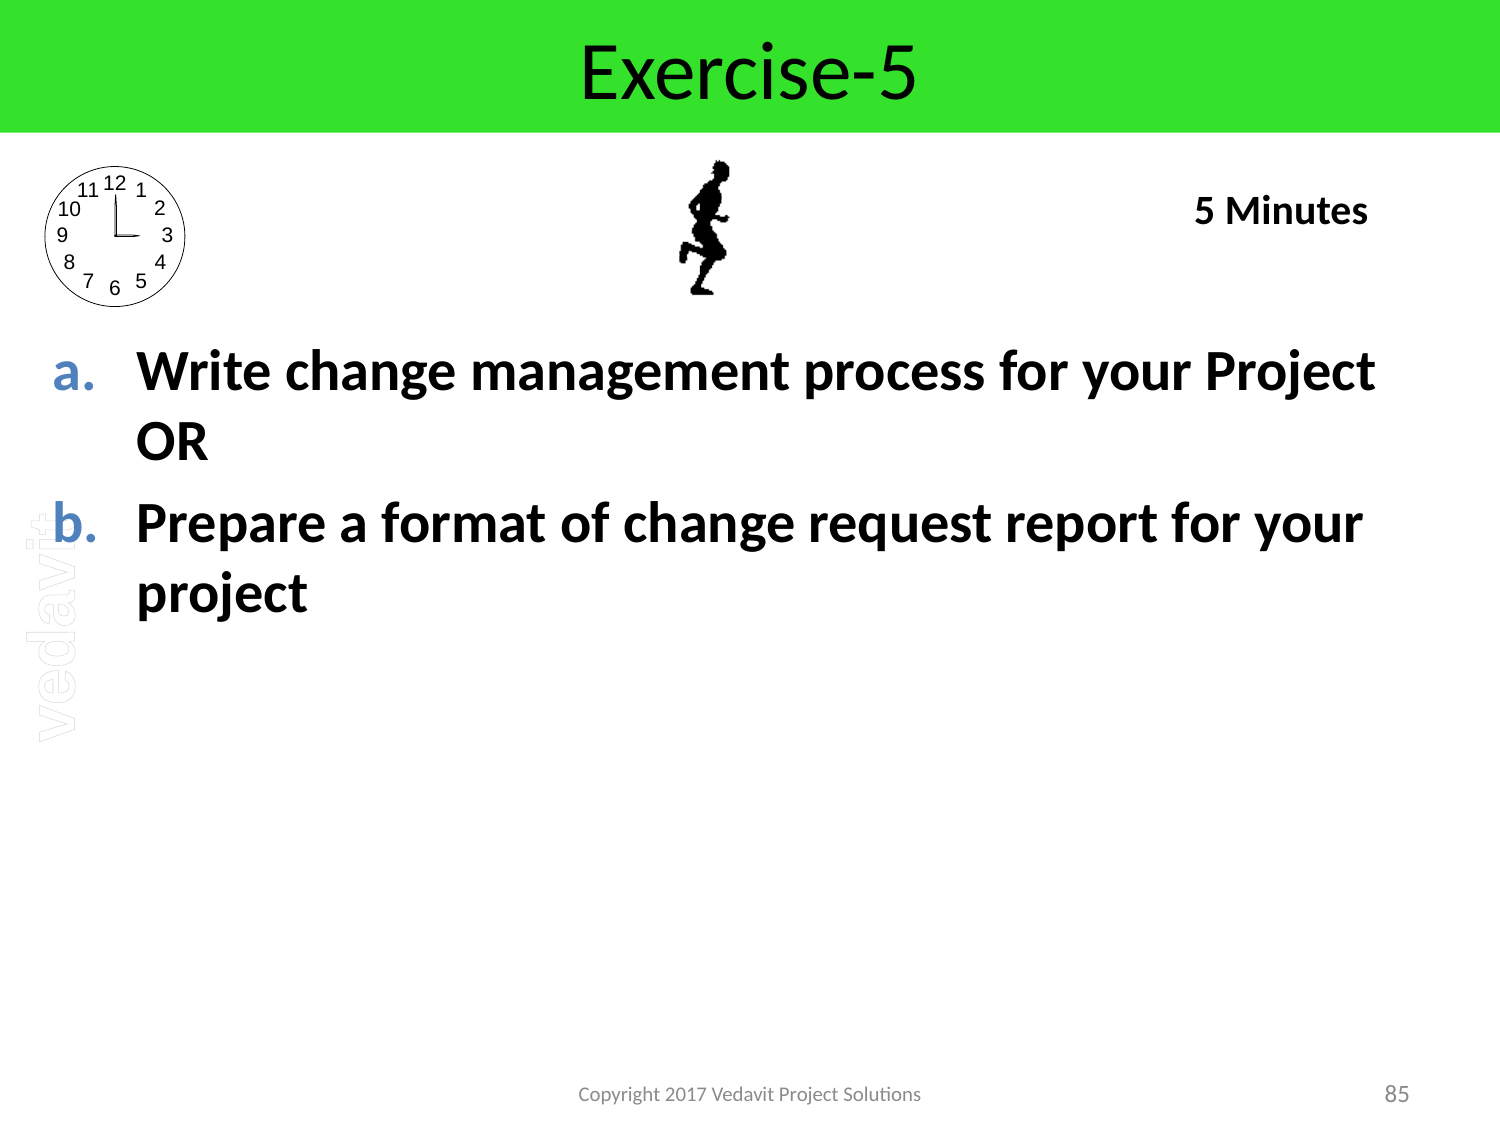

# Exercise-5
5 Minutes
Write change management process for your Project  OR
Prepare a format of change request report for your project

Copyright 2017 Vedavit Project Solutions
85